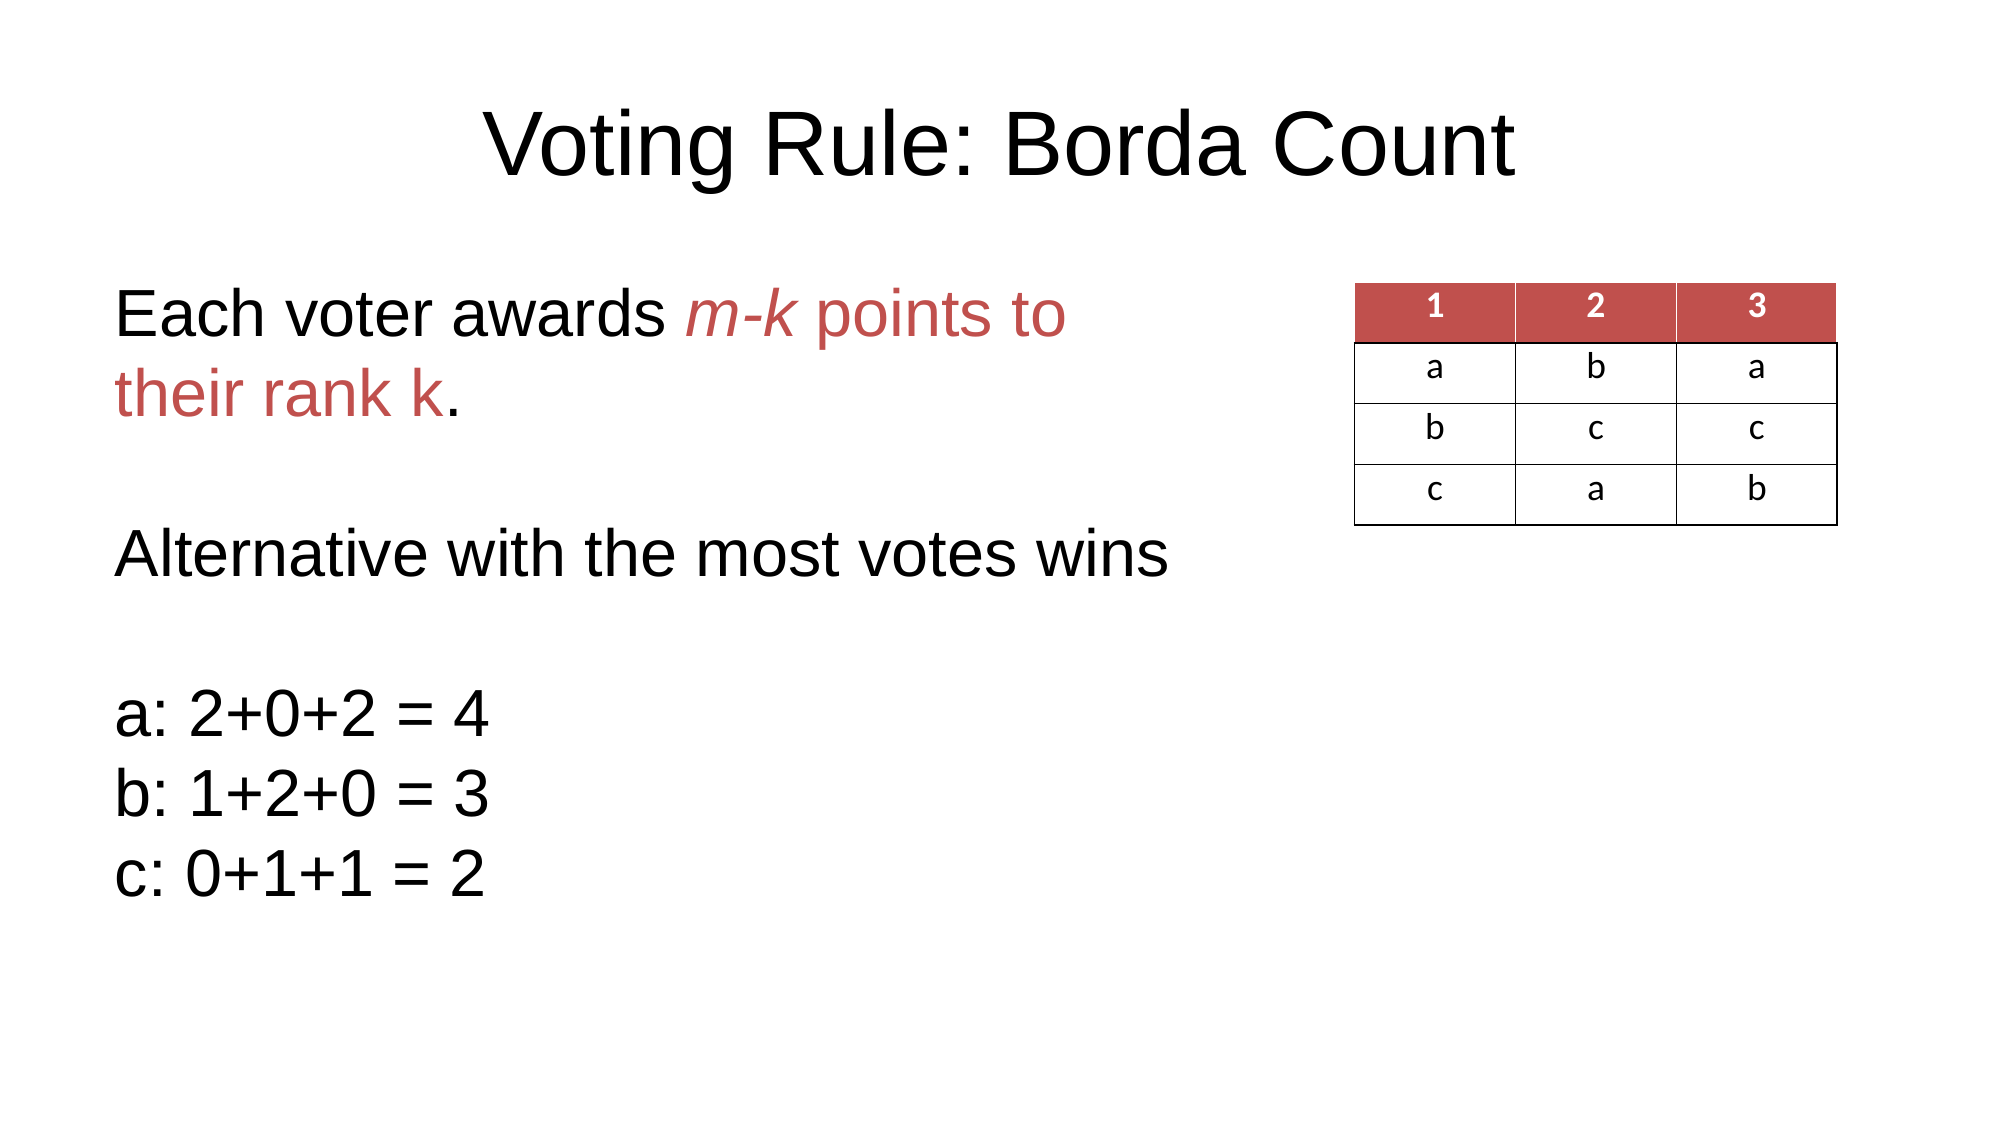

# Voting Rule: Borda Count
Each voter awards m-k points to their rank k.

Alternative with the most votes wins

a: 2+0+2 = 4
b: 1+2+0 = 3
c: 0+1+1 = 2
| 1 | 2 | 3 |
| --- | --- | --- |
| a | b | a |
| b | c | c |
| c | a | b |